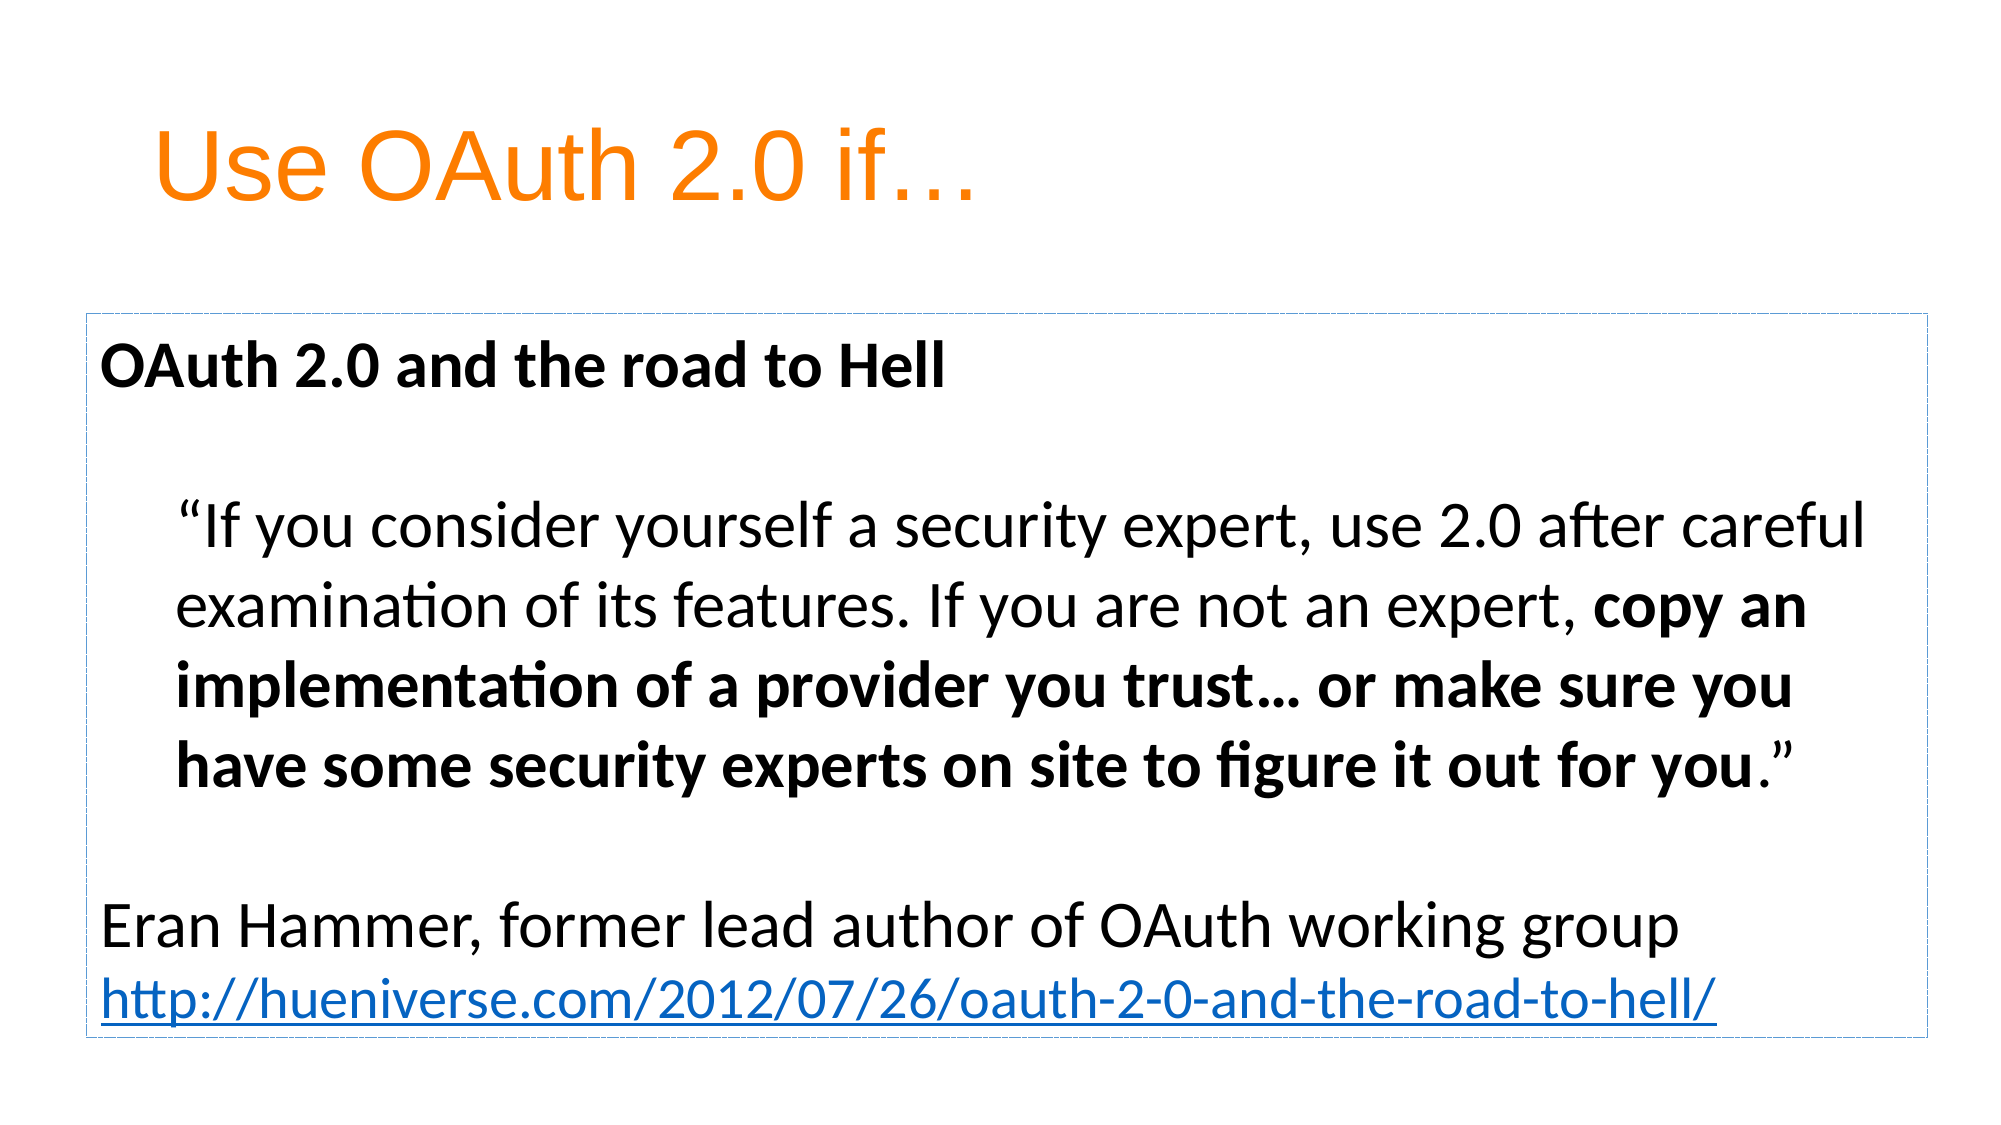

# Use OAuth 2.0 if…
OAuth 2.0 and the road to Hell

“If you consider yourself a security expert, use 2.0 after careful examination of its features. If you are not an expert, copy an implementation of a provider you trust… or make sure you have some security experts on site to figure it out for you.”

Eran Hammer, former lead author of OAuth working group
http://hueniverse.com/2012/07/26/oauth-2-0-and-the-road-to-hell/